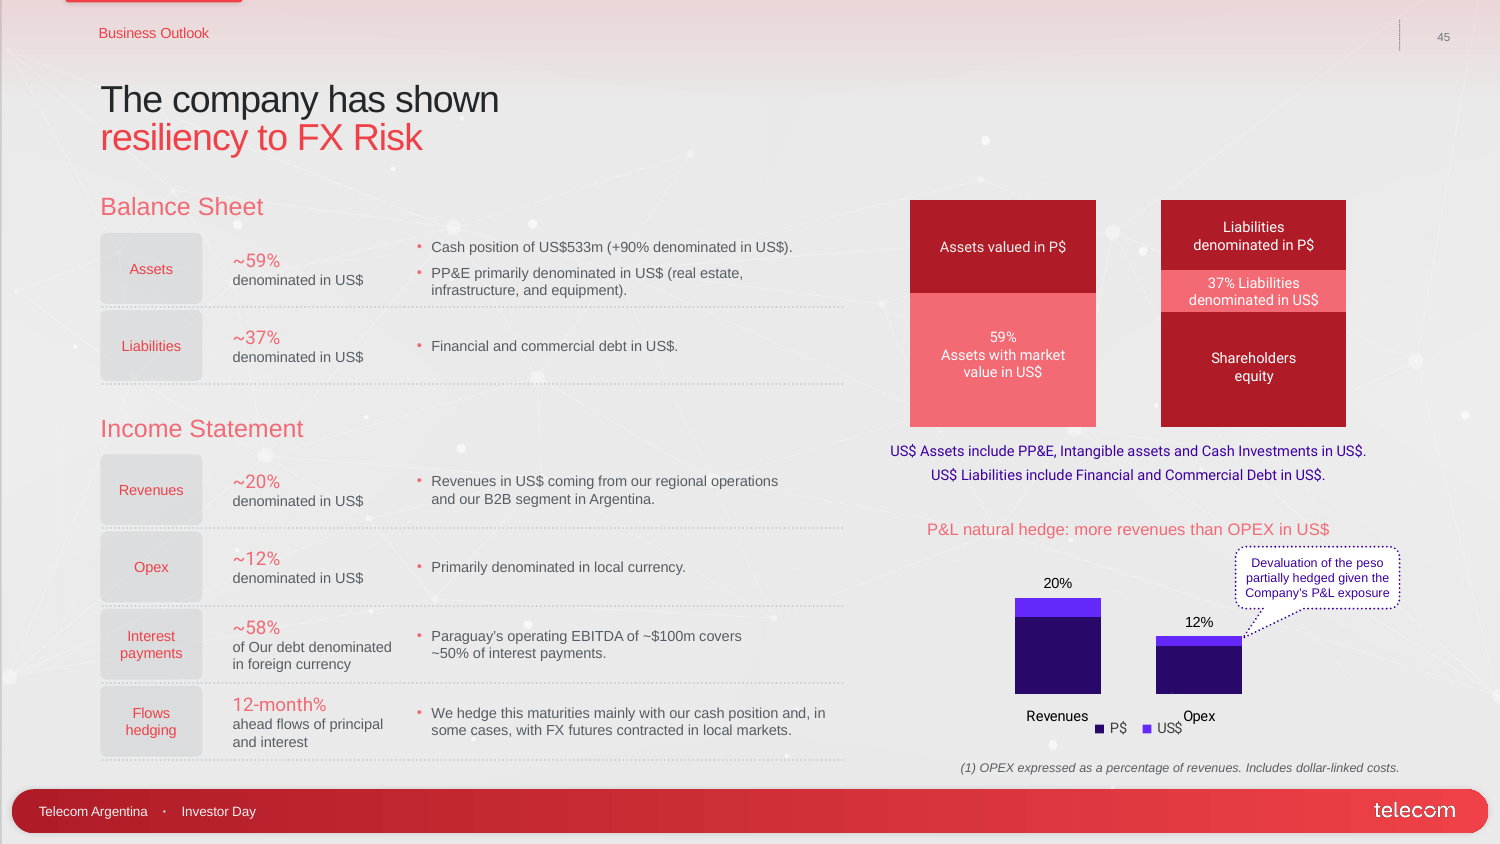

The company has shown
resiliency to FX Risk

### Chart

| Category | Series 1 | Series 2 | Series 3 |
|---|---|---|---|
| Category 1 | 5506727.0 | 3829021.0 | 0.0 |
| Category 2 | 4728263.0 | 1718349.0 | 2889136.0 |
Balance Sheet
Liabilities denominated in P$
Assets
Assets valued in P$
Cash position of US$533m (+90% denominated in US$).
PP&E primarily denominated in US$ (real estate, infrastructure, and equipment).
~59%
denominated in US$
37% Liabilities denominated in US$
Liabilities
~37%
denominated in US$
59%
Assets with market value in US$
Financial and commercial debt in US$.
Shareholders equity
Income Statement
US$ Assets include PP&E, Intangible assets and Cash Investments in US$.
US$ Liabilities include Financial and Commercial Debt in US$.
Revenues
~20%
denominated in US$
Revenues in US$ coming from our regional operations and our B2B segment in Argentina.
P&L natural hedge: more revenues than OPEX in US$
Opex

### Chart

| Category | P$ | US$ | Series 3 |
|---|---|---|---|
| Revenues | 0.16 | 0.04000000000000001 | 0.2 |
| Opex | 0.1 | 0.01999999999999999 | 0.12 |
~12%
denominated in US$
Devaluation of the peso partially hedged given the Company’s P&L exposure
Primarily denominated in local currency.
Interest payments
~58%
of Our debt denominated in foreign currency
Paraguay’s operating EBITDA of ~$100m covers ~50% of interest payments.
Flows hedging
(1)
12-month%
ahead flows of principal and interest
We hedge this maturities mainly with our cash position and, in some cases, with FX futures contracted in local markets.
(1) OPEX expressed as a percentage of revenues. Includes dollar-linked costs.